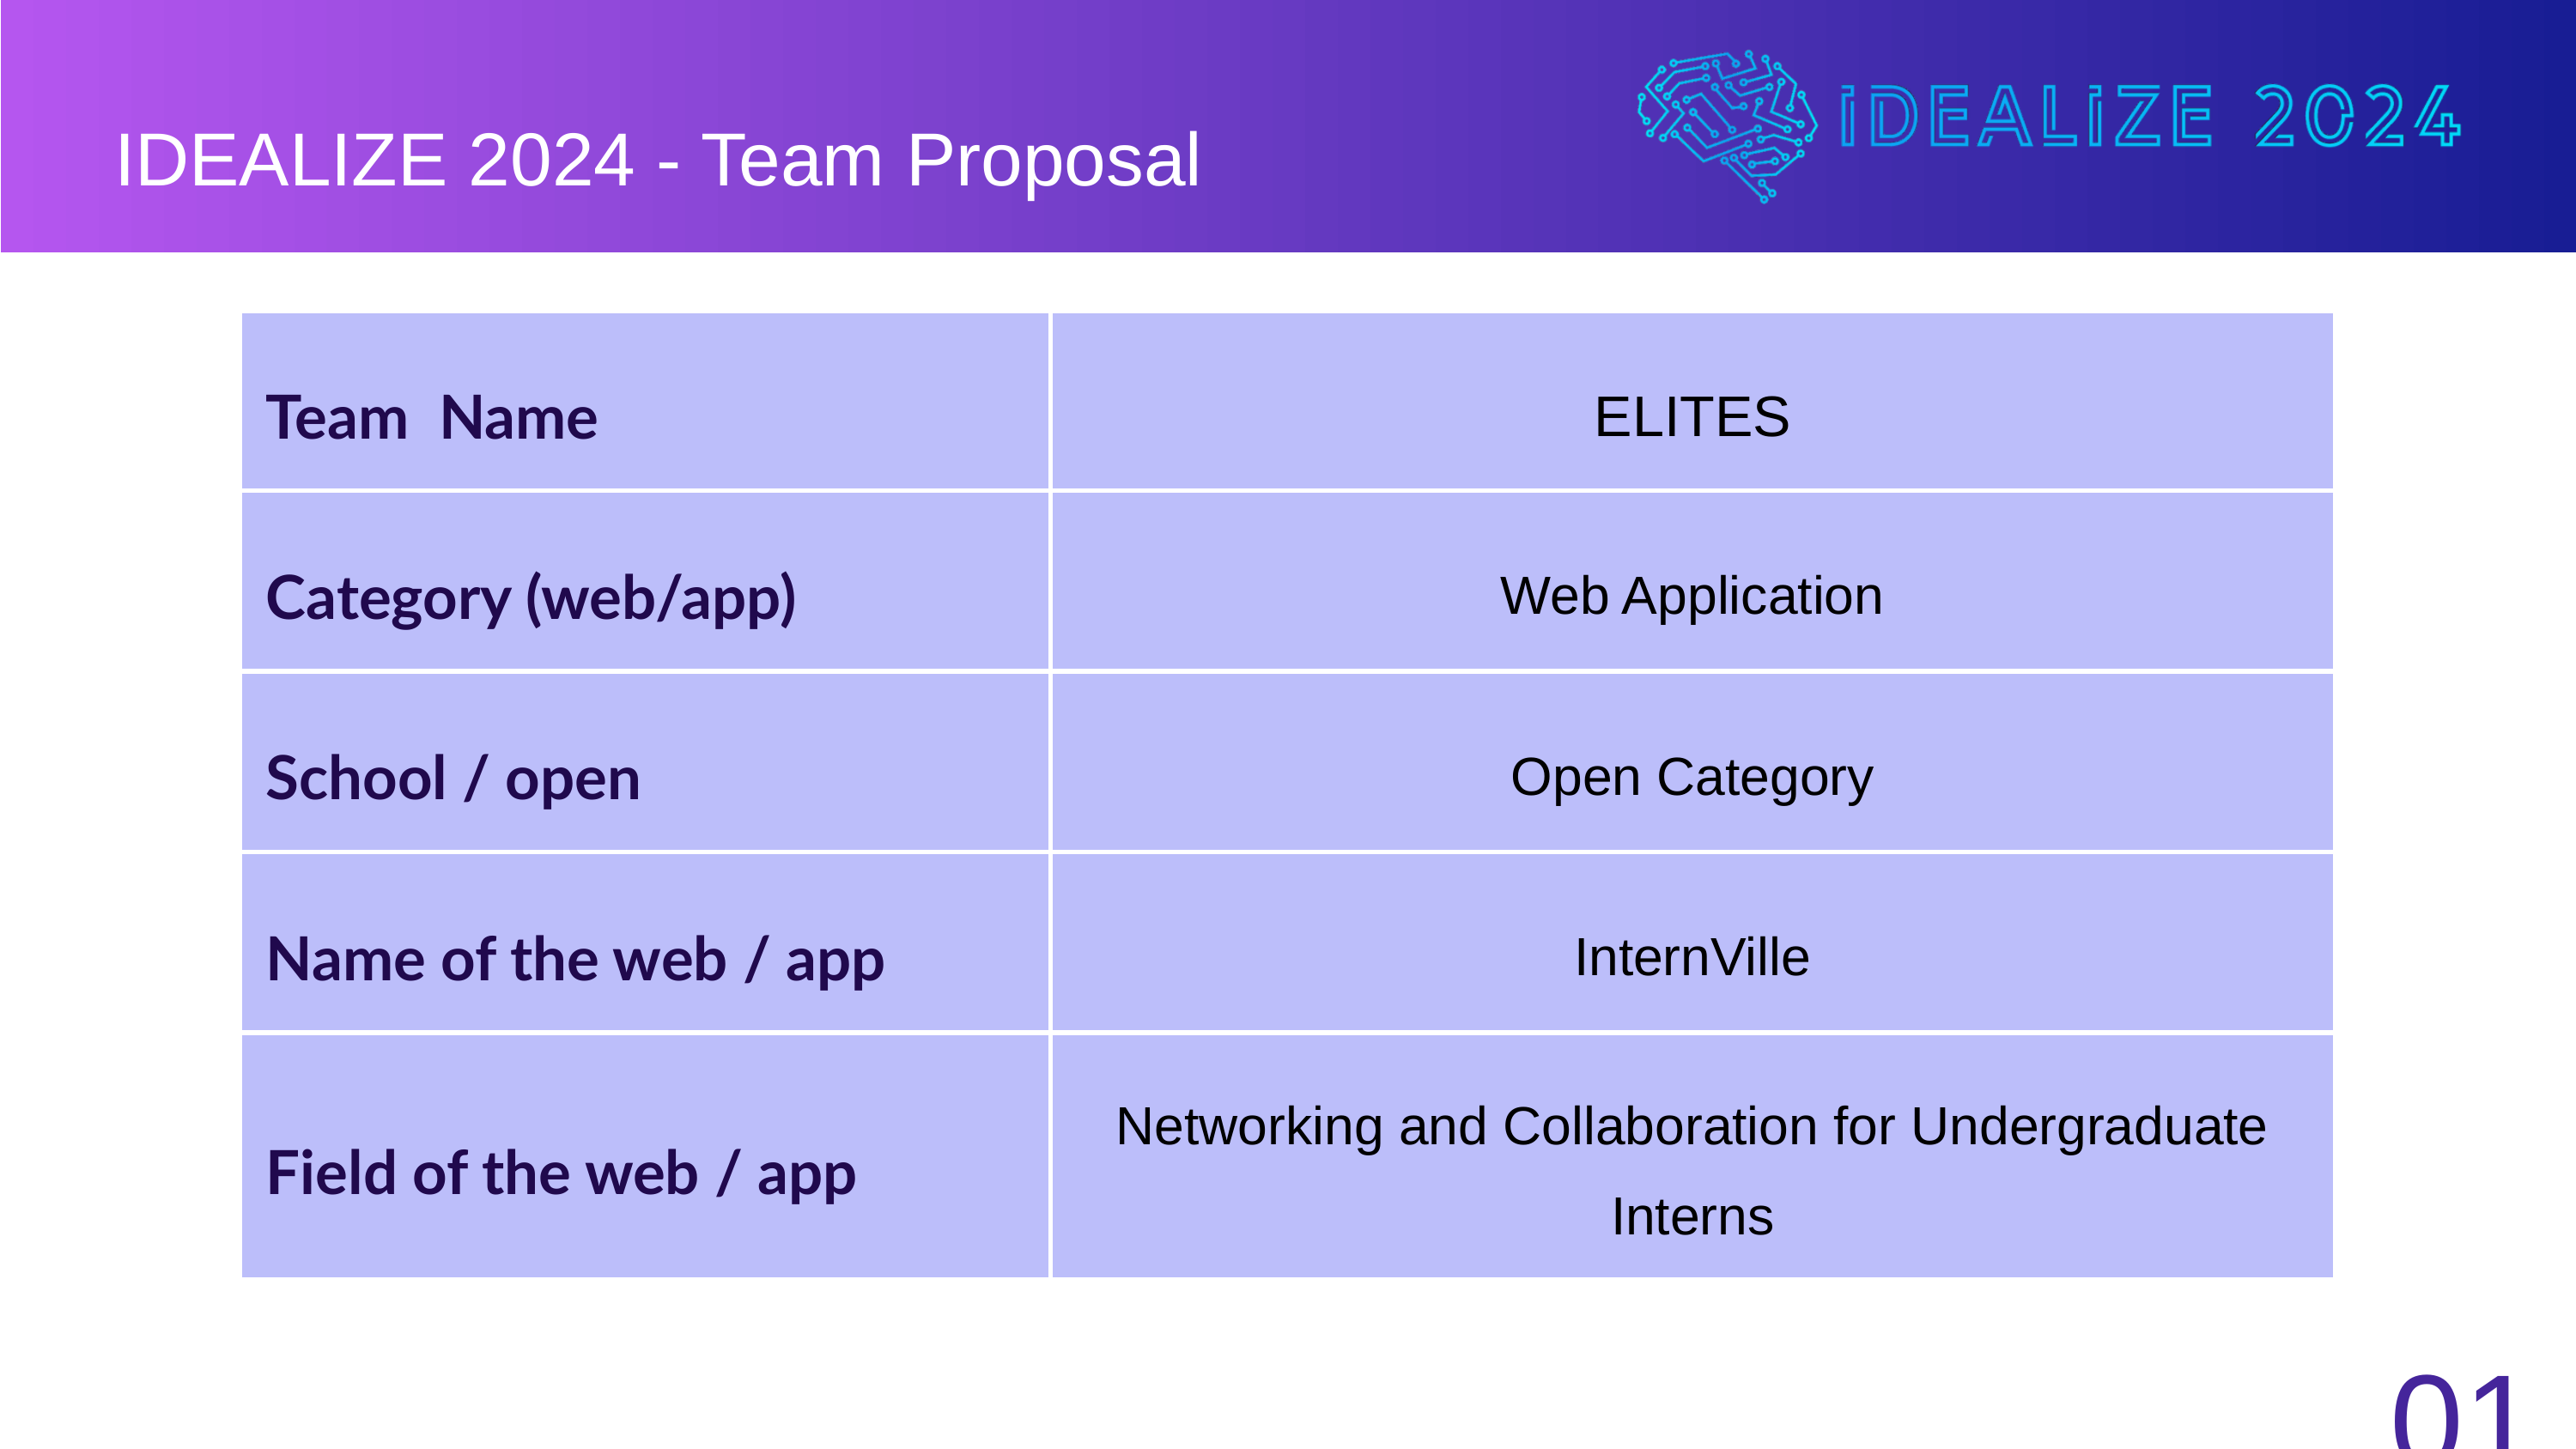

IDEALIZE 2024 - Team Proposal
| Team Name | ELITES |
| --- | --- |
| Category (web/app) | Web Application |
| School / open | Open Category |
| Name of the web / app | InternVille |
| Field of the web / app | Networking and Collaboration for Undergraduate Interns |

01